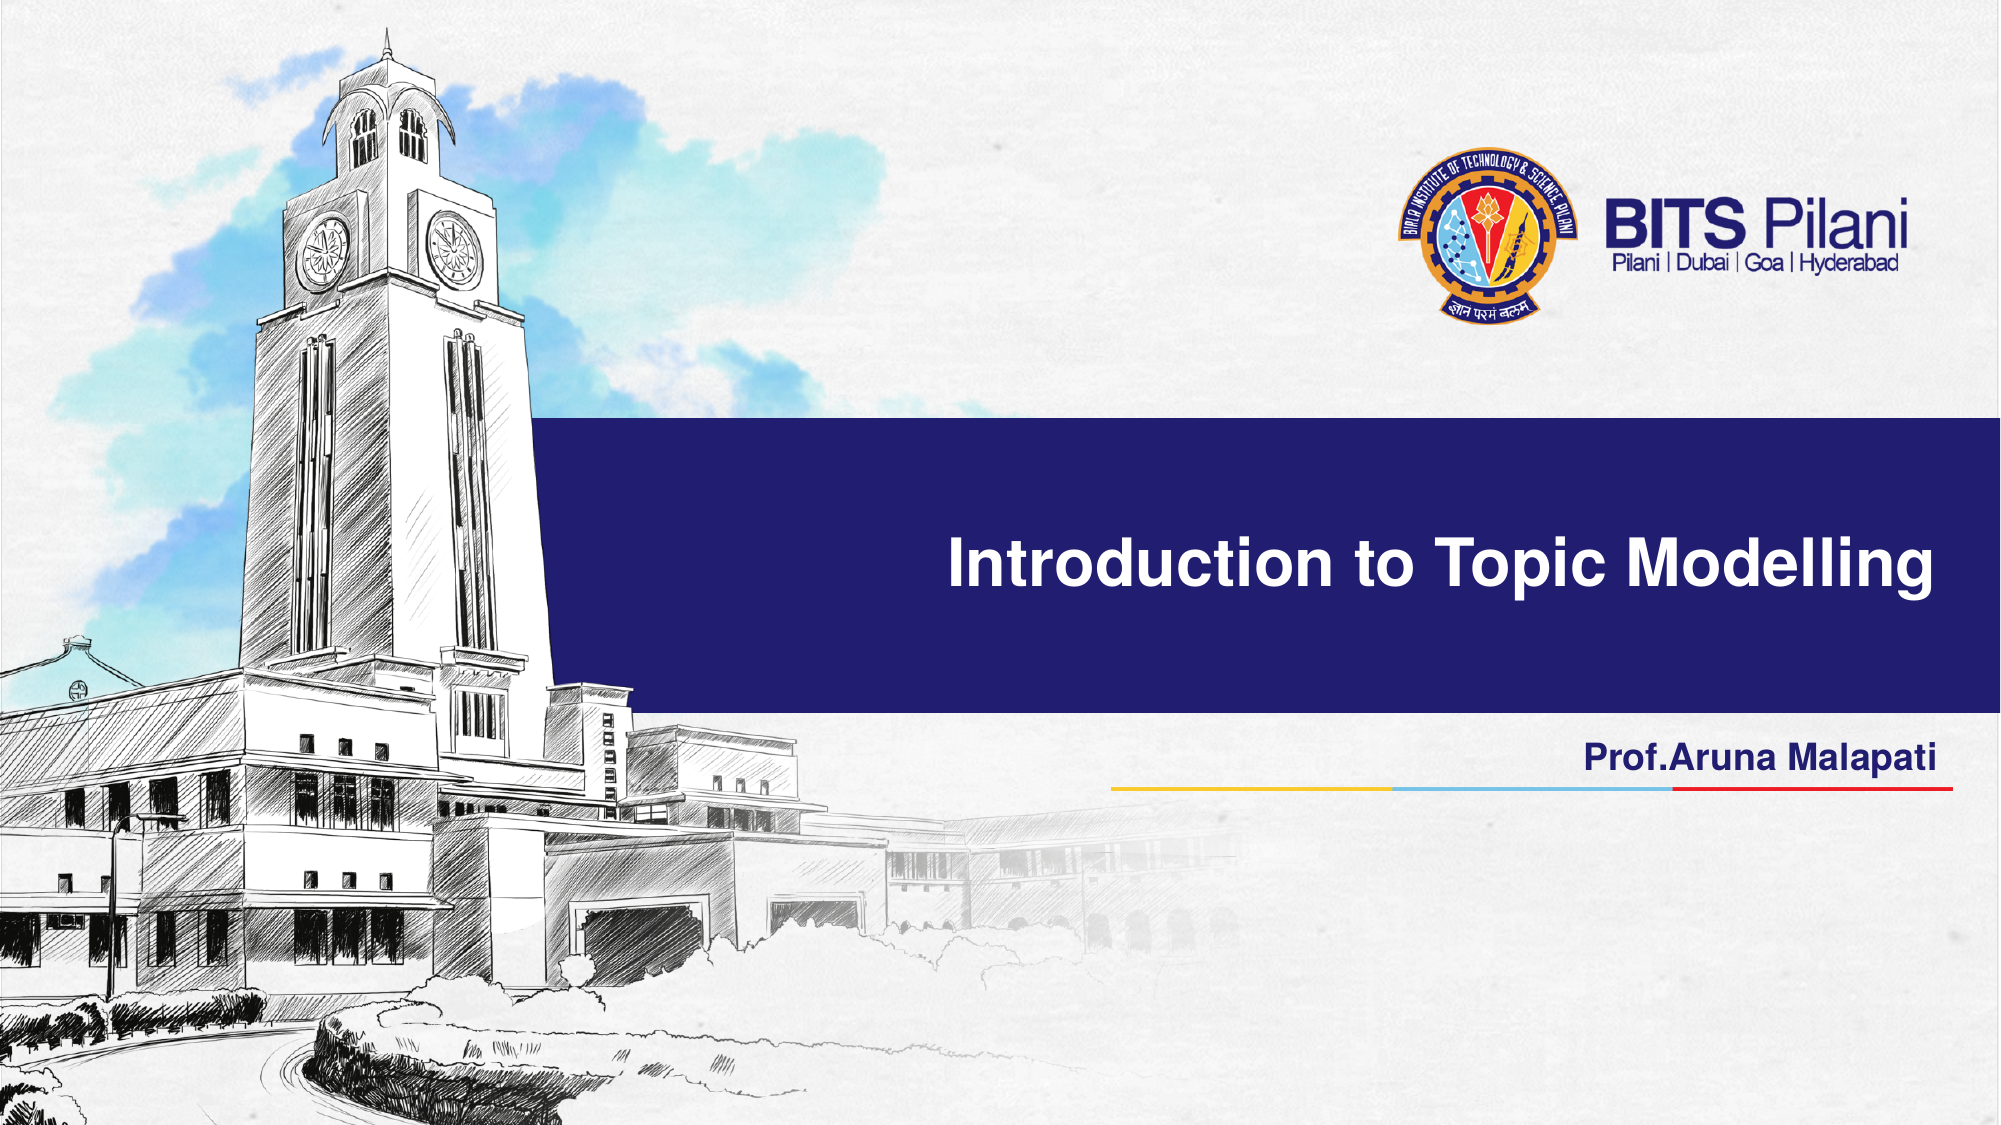

# Introduction to Topic Modelling
Prof.Aruna Malapati